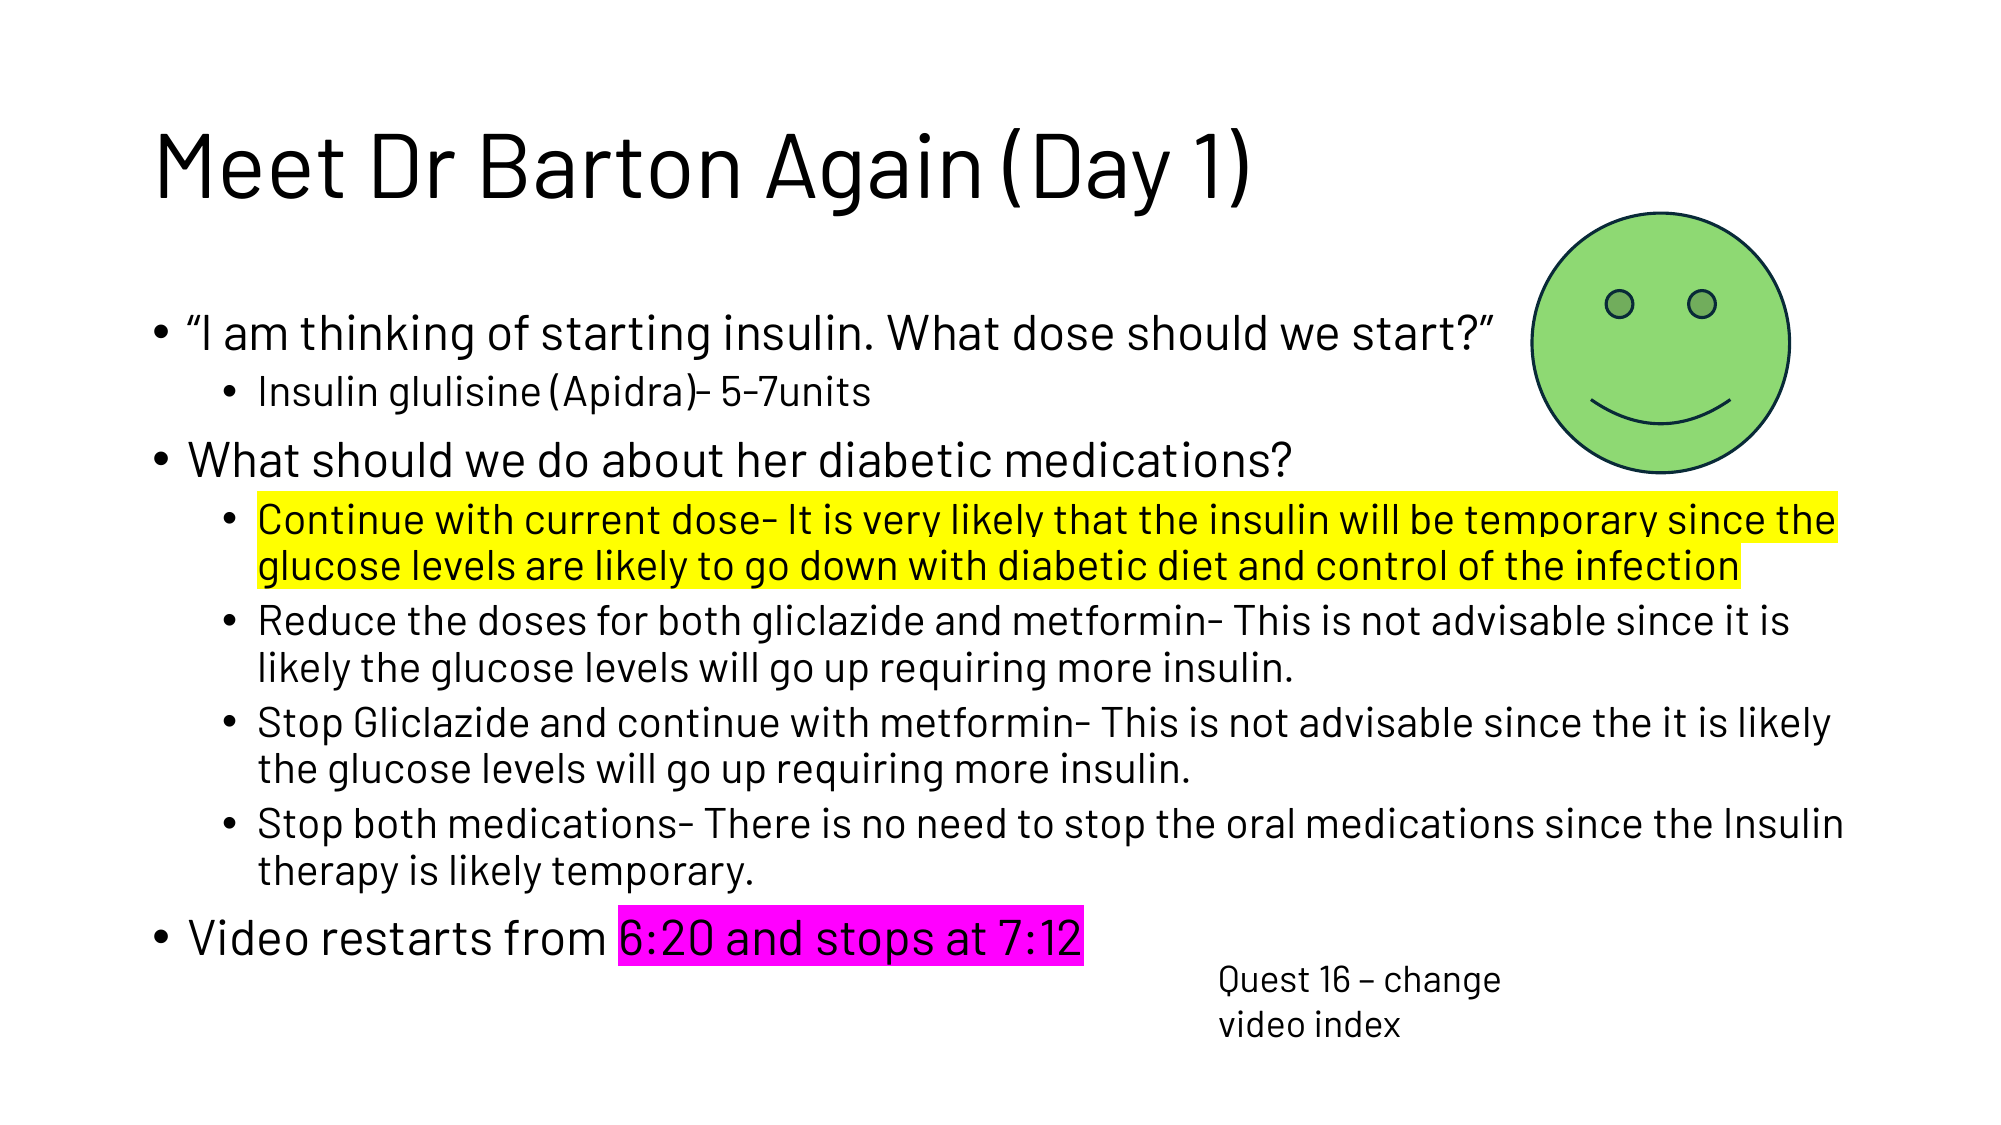

# Meet Dr Barton Again (Day 1)

“I am thinking of starting insulin. What dose should we start?”
Insulin glulisine (Apidra)- 5-7units
What should we do about her diabetic medications?
Continue with current dose- It is very likely that the insulin will be temporary since the glucose levels are likely to go down with diabetic diet and control of the infection
Reduce the doses for both gliclazide and metformin- This is not advisable since it is likely the glucose levels will go up requiring more insulin.
Stop Gliclazide and continue with metformin- This is not advisable since the it is likely the glucose levels will go up requiring more insulin.
Stop both medications- There is no need to stop the oral medications since the Insulin therapy is likely temporary.
Video restarts from 6:20 and stops at 7:12

Quest 16 – change video index